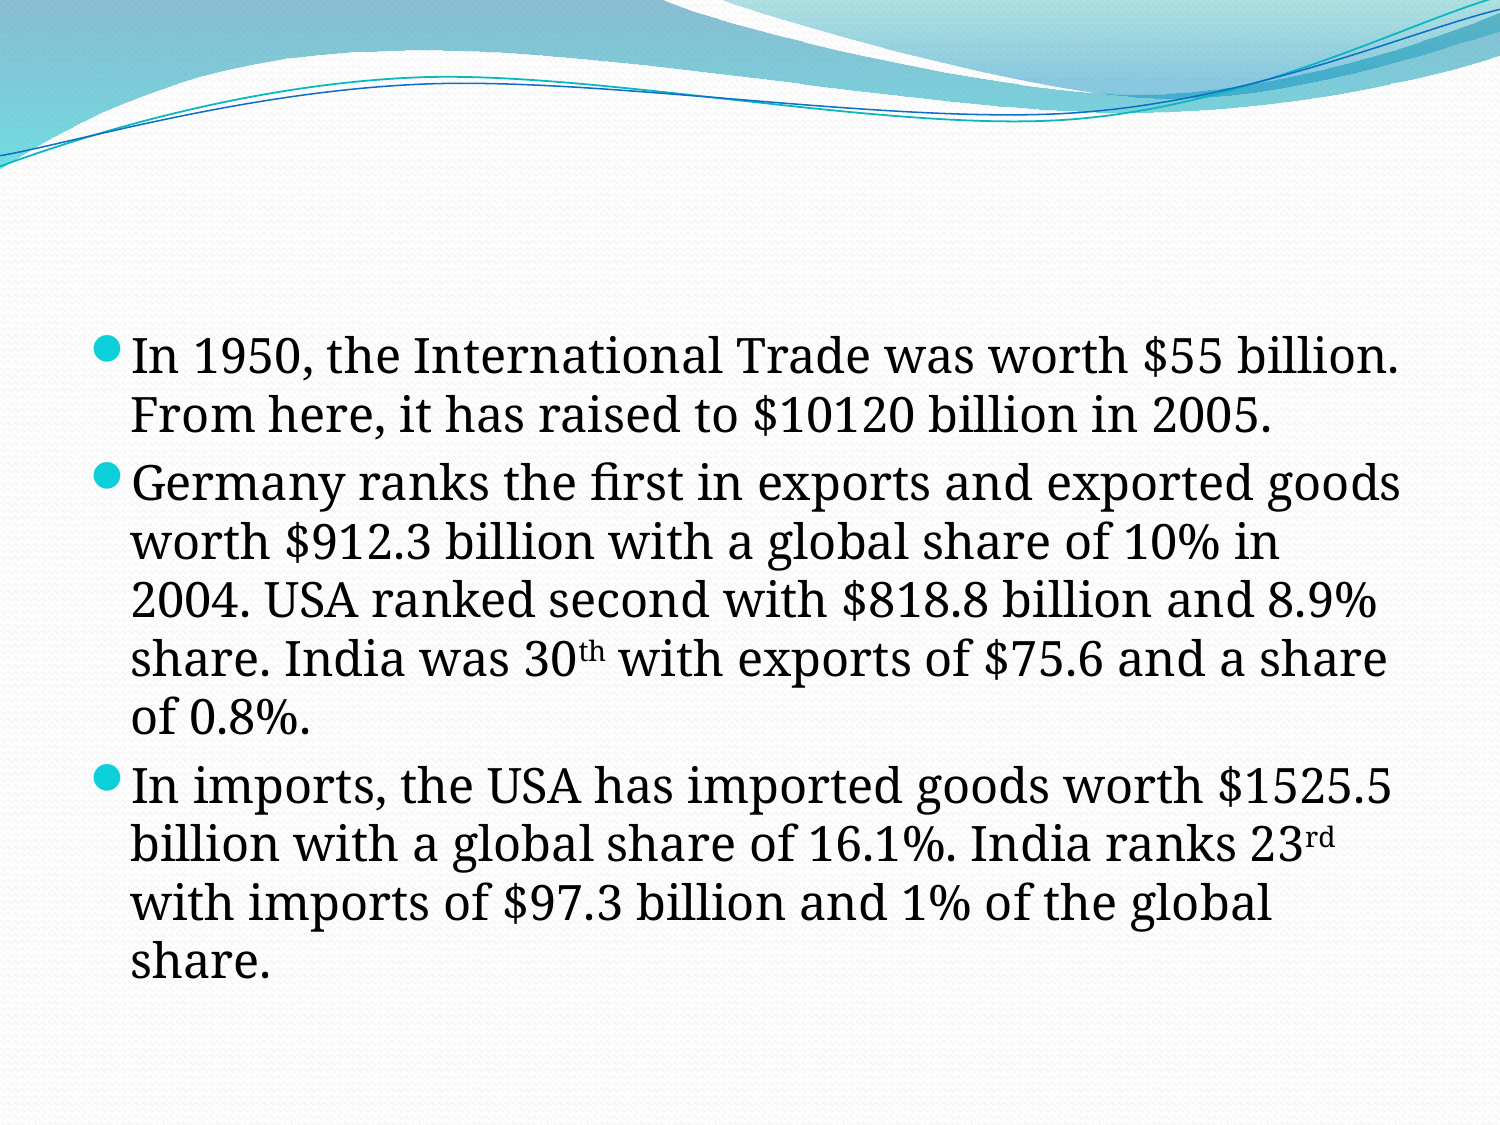

#
In 1950, the International Trade was worth $55 billion. From here, it has raised to $10120 billion in 2005.
Germany ranks the first in exports and exported goods worth $912.3 billion with a global share of 10% in 2004. USA ranked second with $818.8 billion and 8.9% share. India was 30th with exports of $75.6 and a share of 0.8%.
In imports, the USA has imported goods worth $1525.5 billion with a global share of 16.1%. India ranks 23rd with imports of $97.3 billion and 1% of the global share.